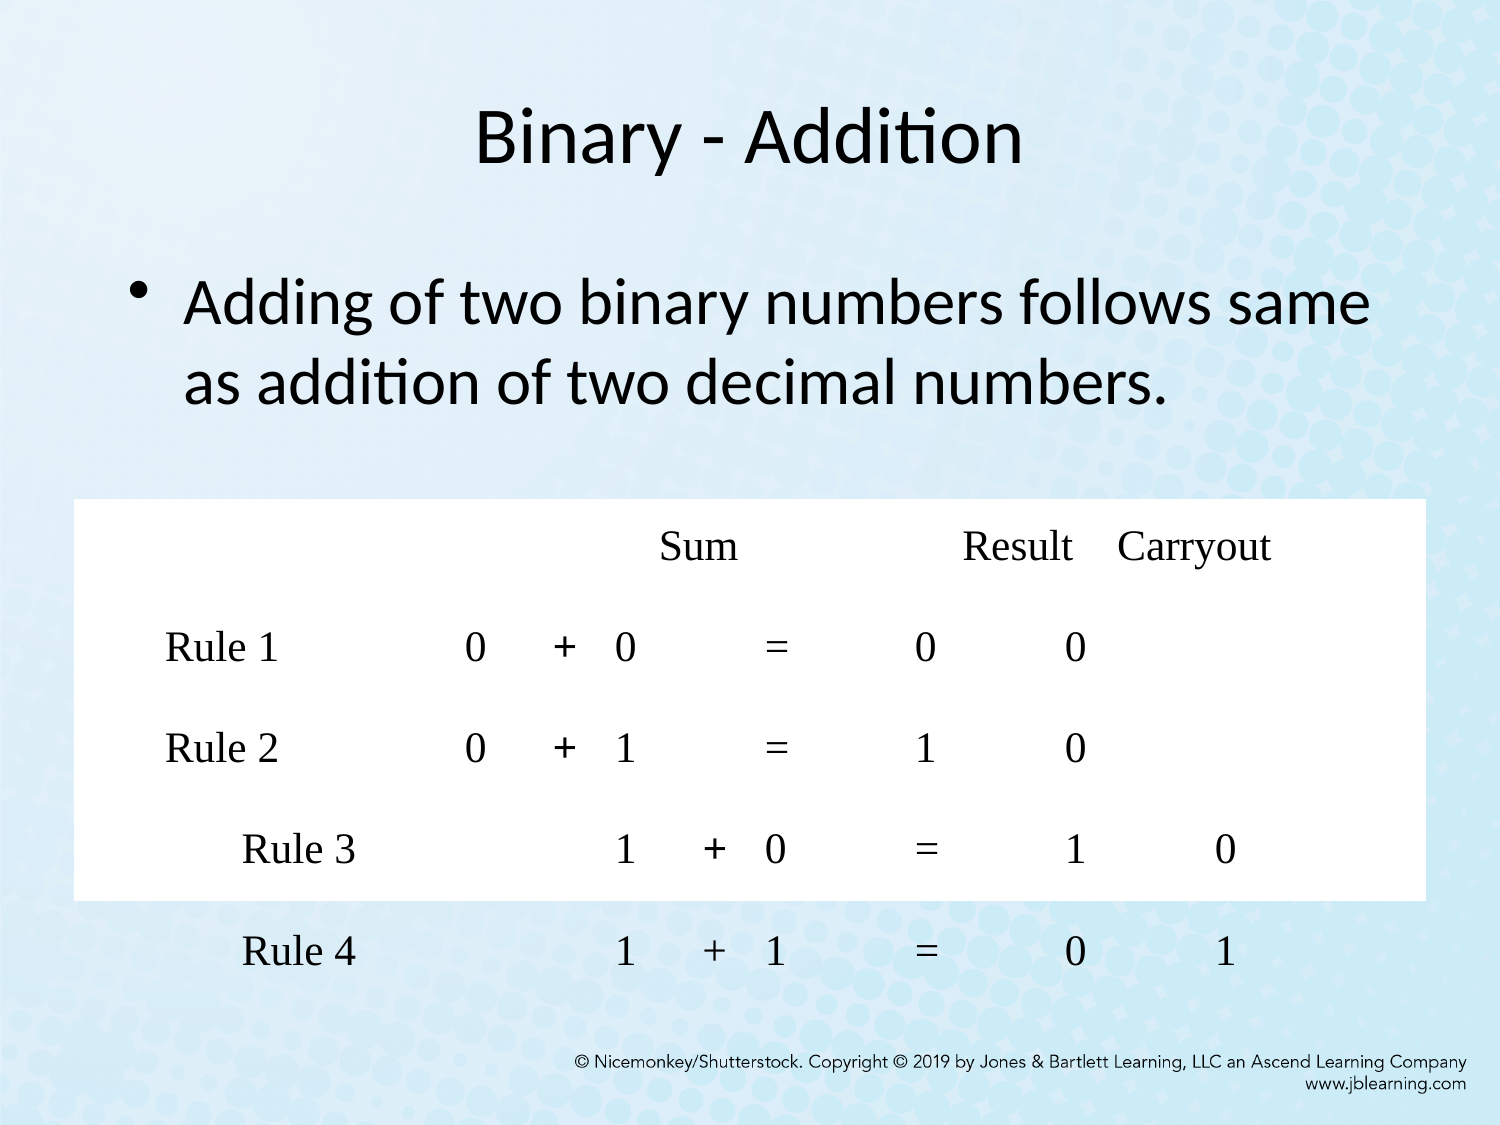

# Binary - Addition
Adding of two binary numbers follows same as addition of two decimal numbers.
			    Sum	                  Result    Carryout
Rule 1		0      +	0	=	0	0
Rule 2		0      +	1	=	1	0
       Rule 3		1      +	0	=	1	0
       Rule 4		1      +	1	=	0	1